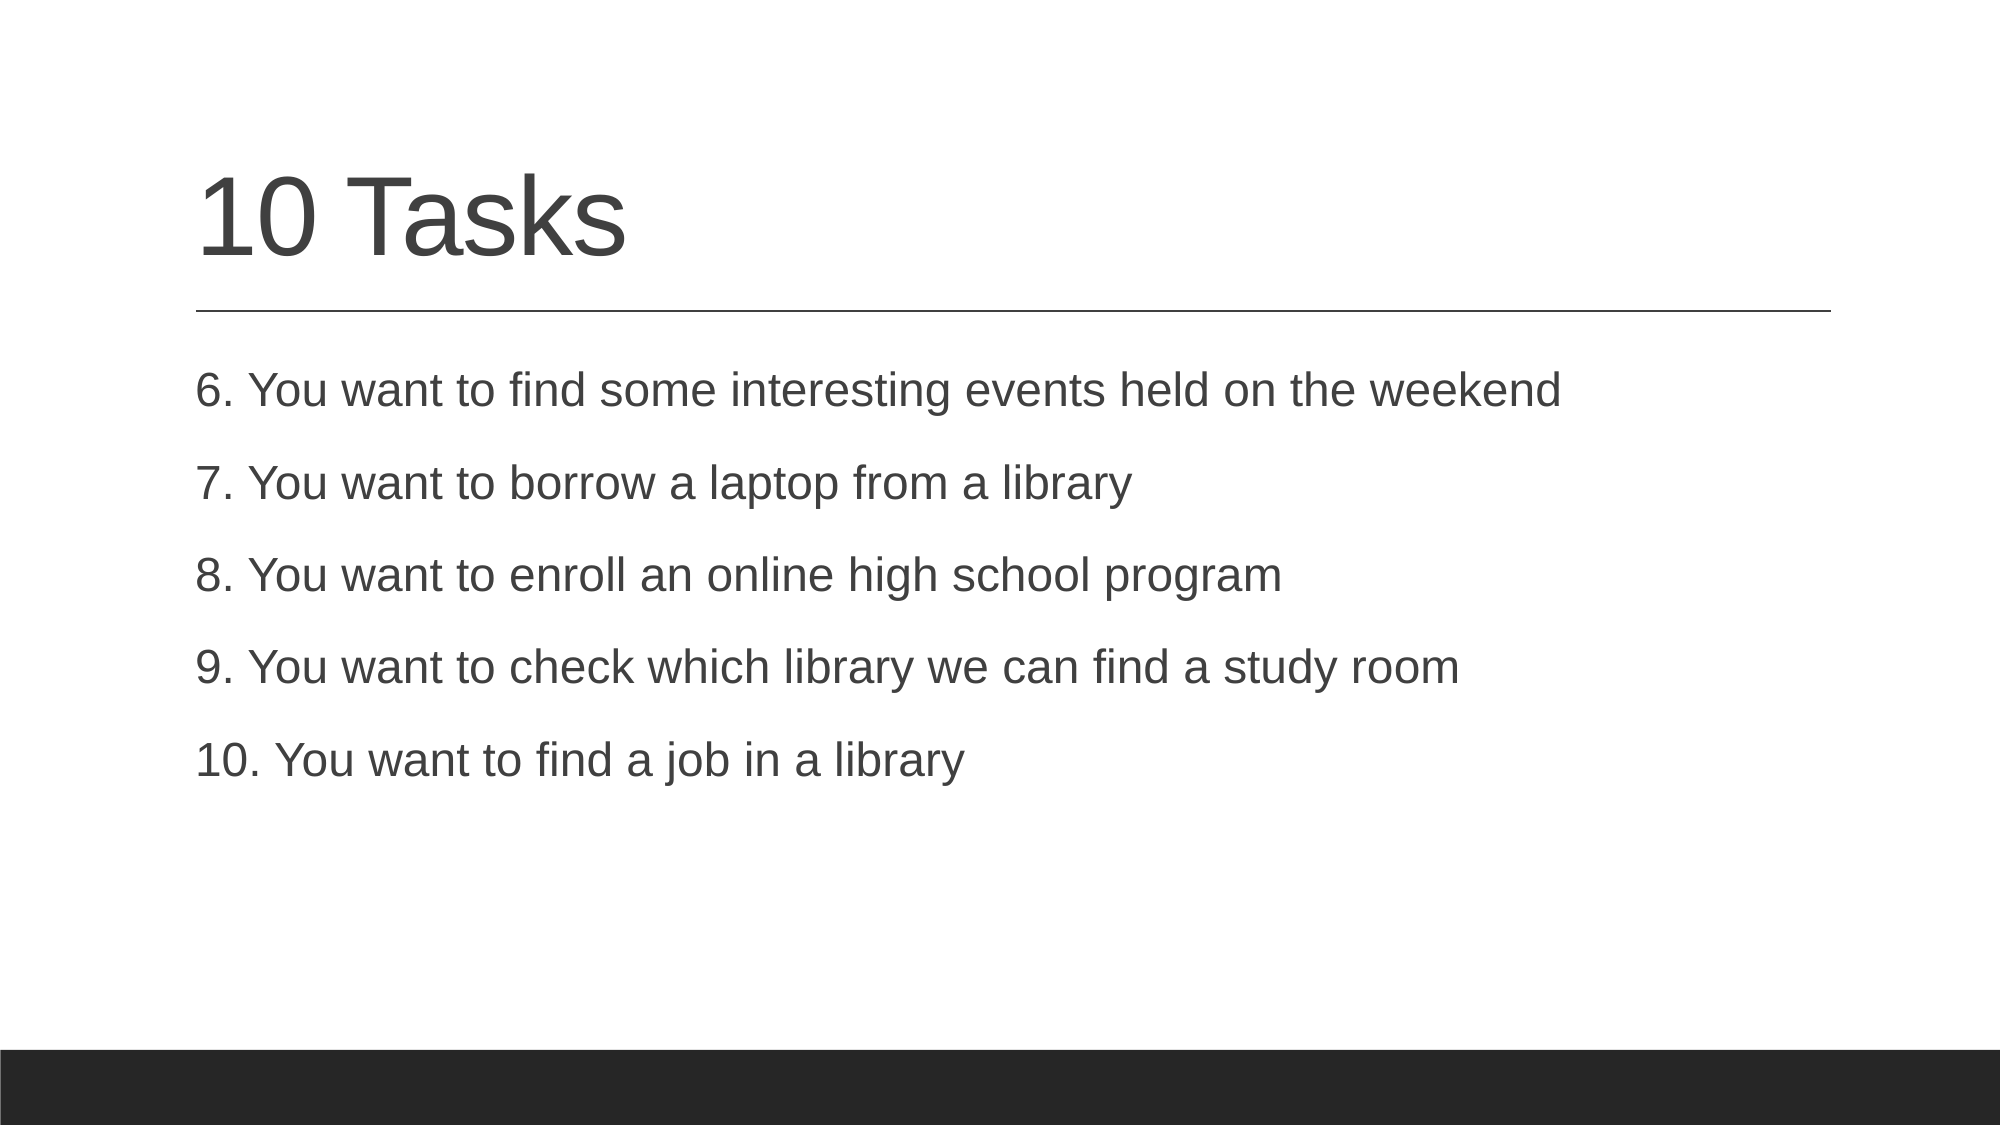

# 10 Tasks
6. You want to find some interesting events held on the weekend
7. You want to borrow a laptop from a library
8. You want to enroll an online high school program
9. You want to check which library we can find a study room
10. You want to find a job in a library